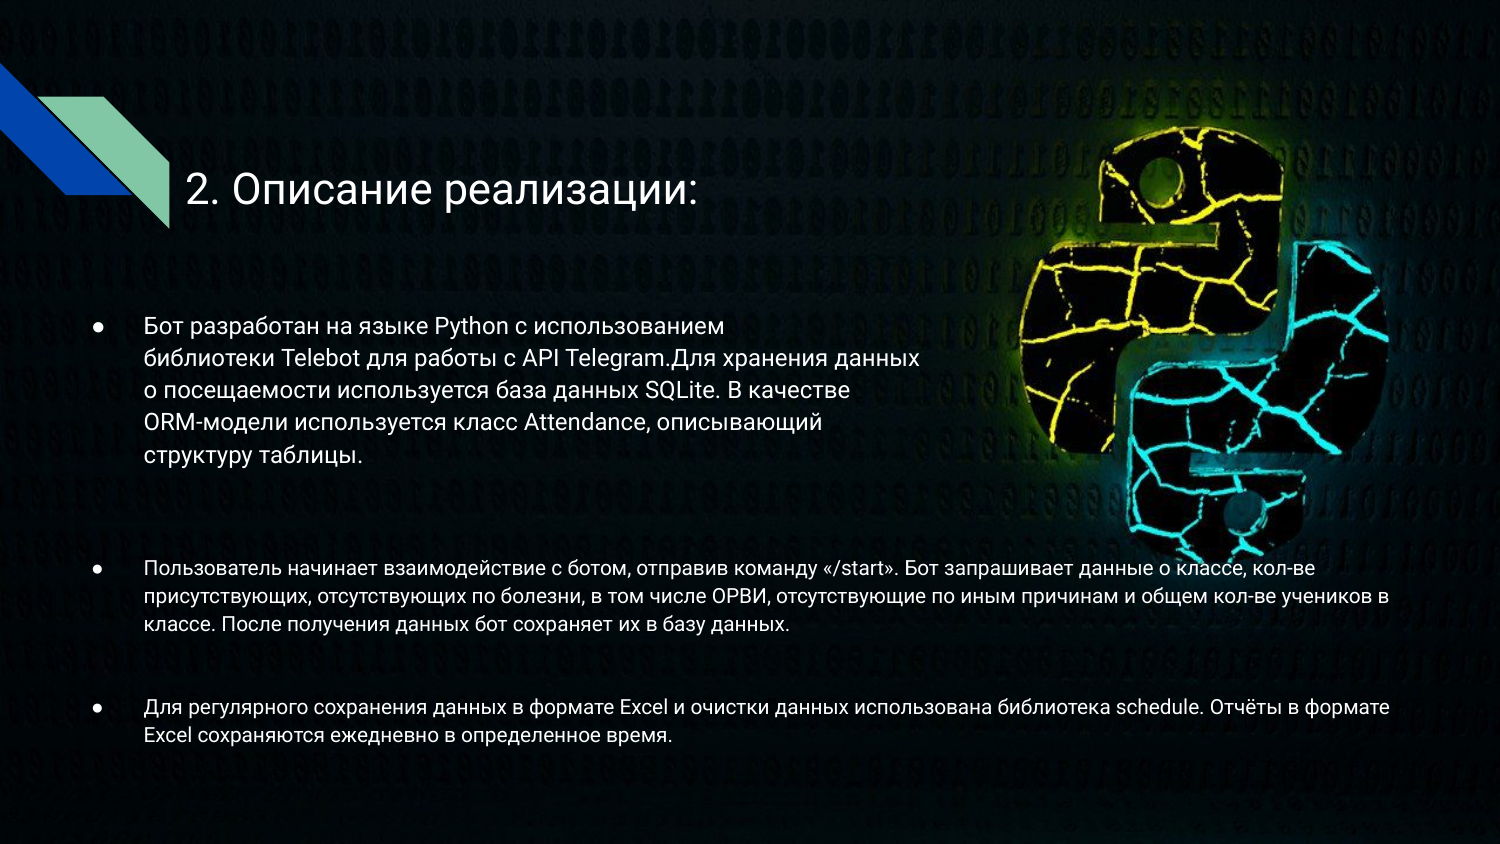

# 2. Описание реализации:
Бот разработан на языке Python с использованием
библиотеки Telebot для работы с API Telegram.Для хранения данных
о посещаемости используется база данных SQLite. В качестве
ORM-модели используется класс Attendance, описывающий
структуру таблицы.
Пользователь начинает взаимодействие с ботом, отправив команду «/start». Бот запрашивает данные о классе, кол-ве присутствующих, отсутствующих по болезни, в том числе ОРВИ, отсутствующие по иным причинам и общем кол-ве учеников в классе. После получения данных бот сохраняет их в базу данных.
Для регулярного сохранения данных в формате Excel и очистки данных использована библиотека schedule. Отчёты в формате Excel сохраняются ежедневно в определенное время.